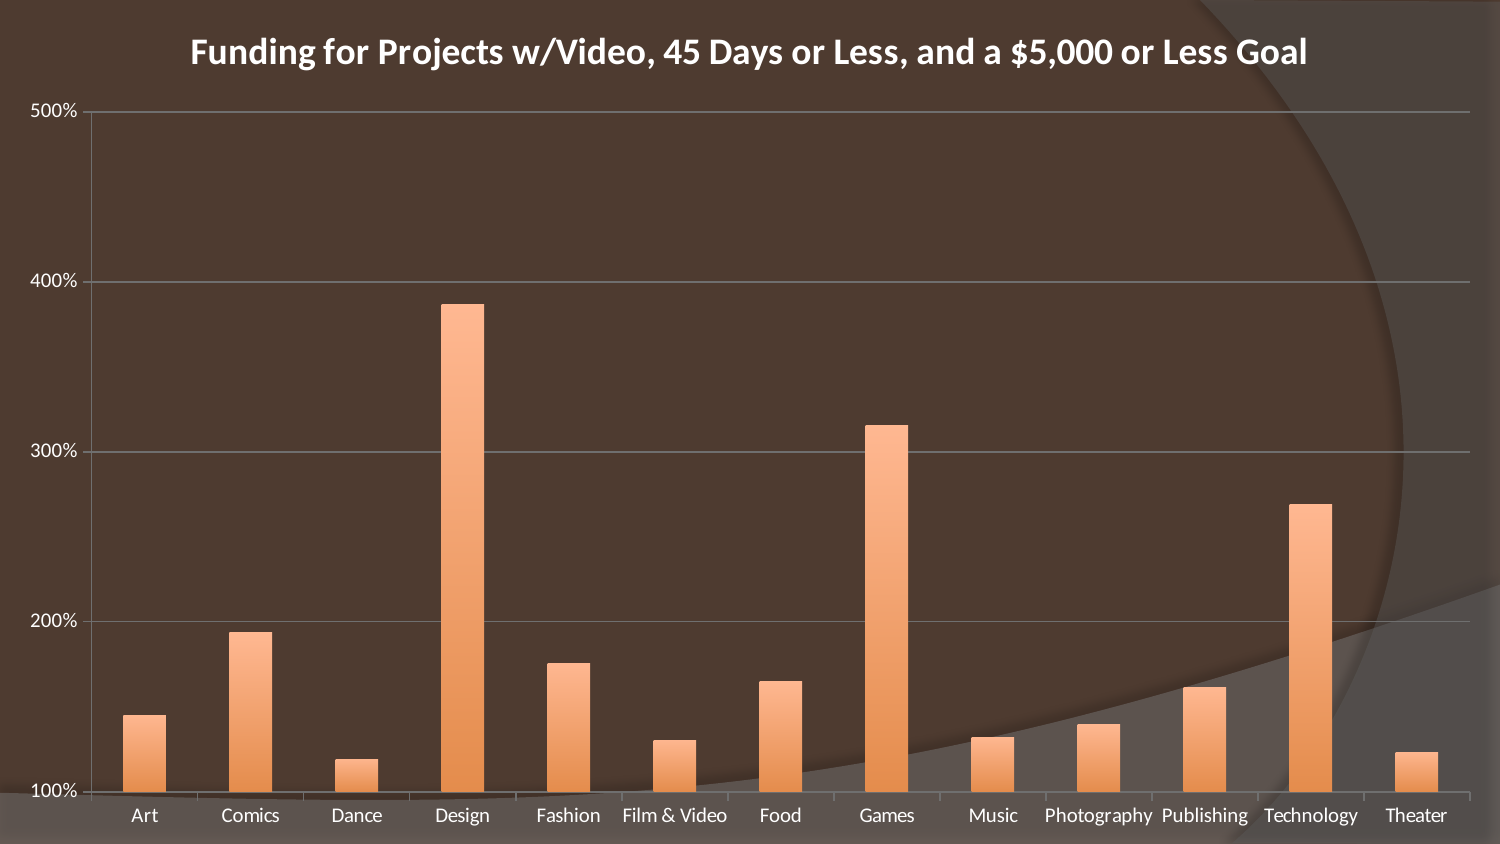

### Chart: Funding for Projects w/Video, 45 Days or Less, and a $5,000 or Less Goal

| Category | Optimal Pledge |
|---|---|
| Art | 1.4480159710947103 |
| Comics | 1.9346713770419 |
| Dance | 1.1922722108938701 |
| Design | 3.86629456578002 |
| Fashion | 1.75393827473357 |
| Film & Video | 1.30281411049803 |
| Food | 1.64819585248772 |
| Games | 3.15225427032843 |
| Music | 1.3192864598729899 |
| Photography | 1.3953070049304501 |
| Publishing | 1.6150682659974798 |
| Technology | 2.6899033163073907 |
| Theater | 1.2298953603558698 |
#